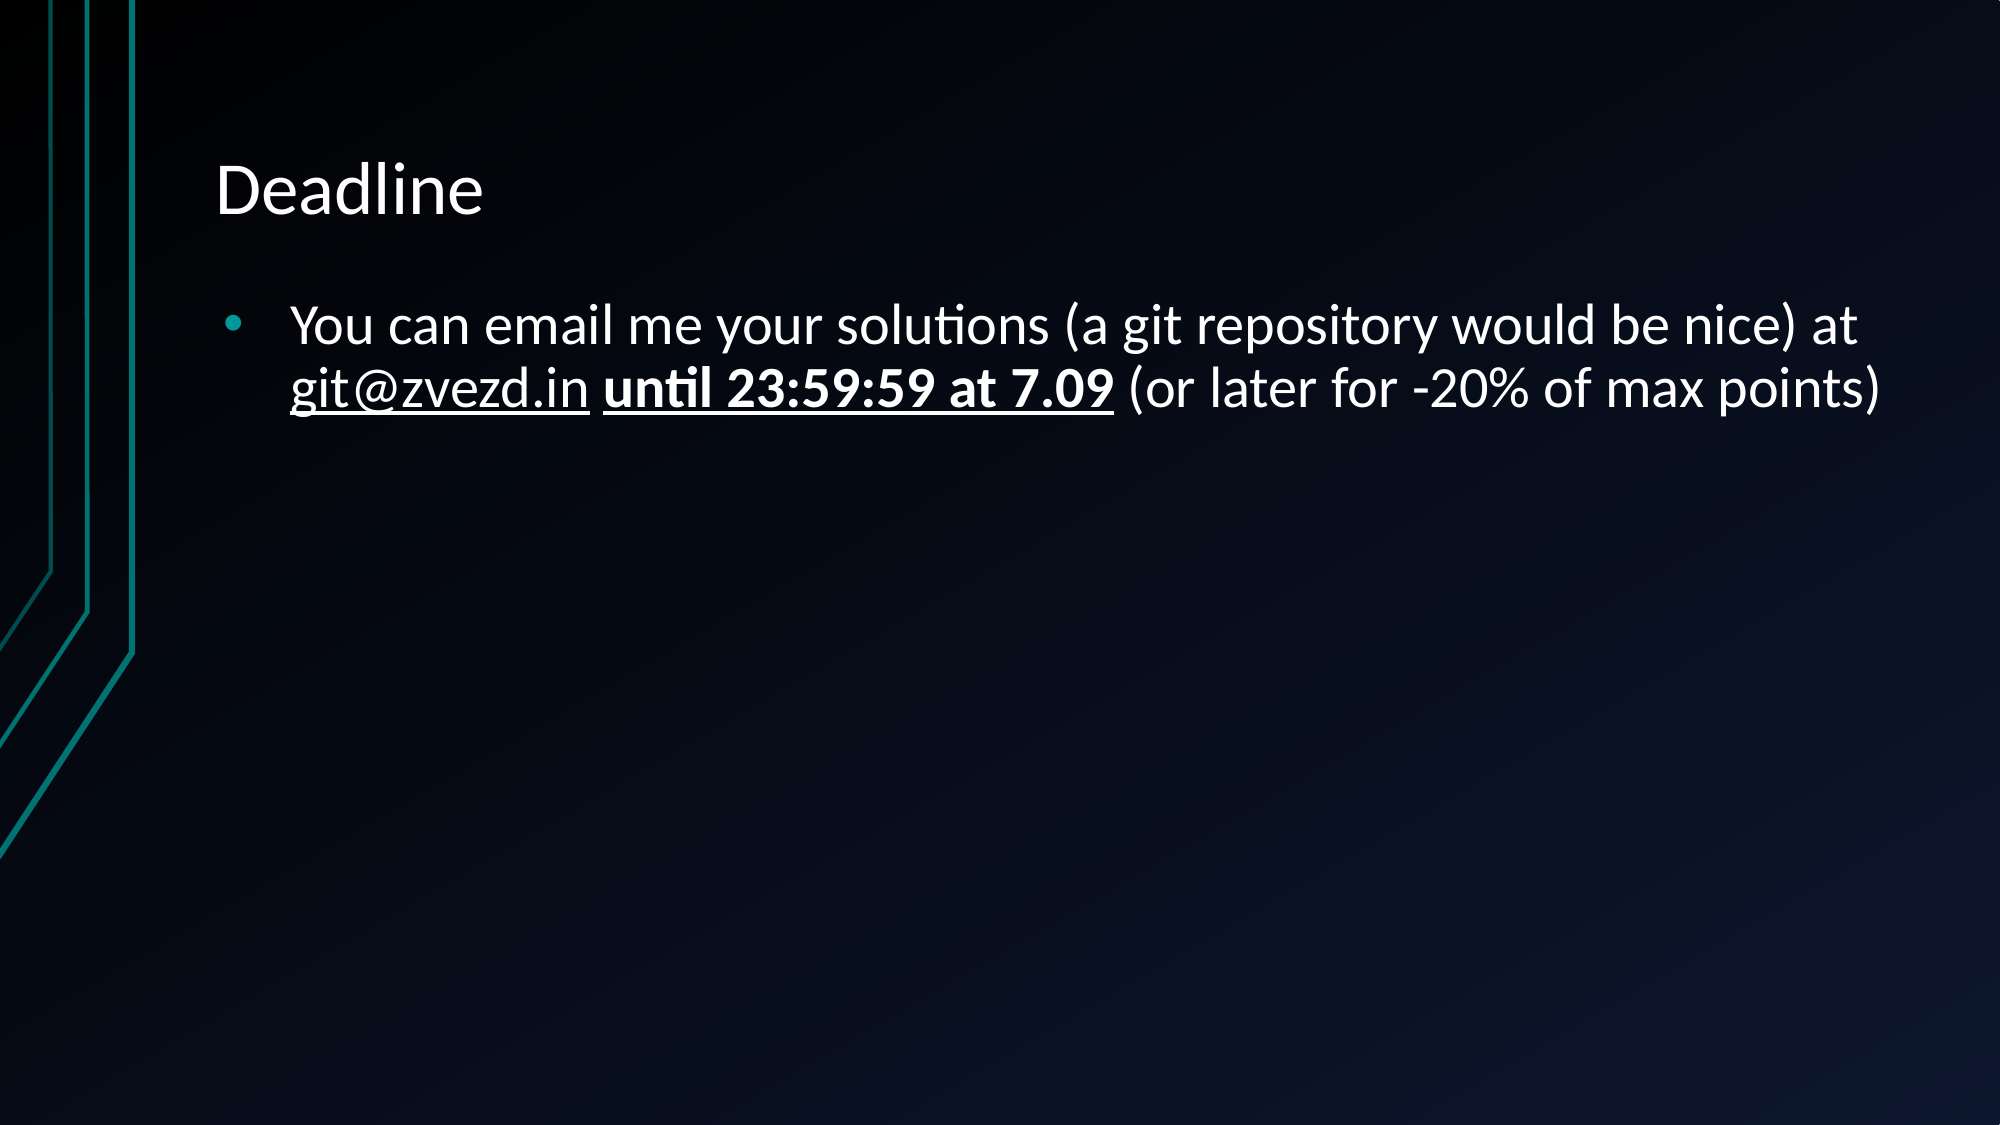

# Deadline
You can email me your solutions (a git repository would be nice) at git@zvezd.in until 23:59:59 at 7.09 (or later for -20% of max points)